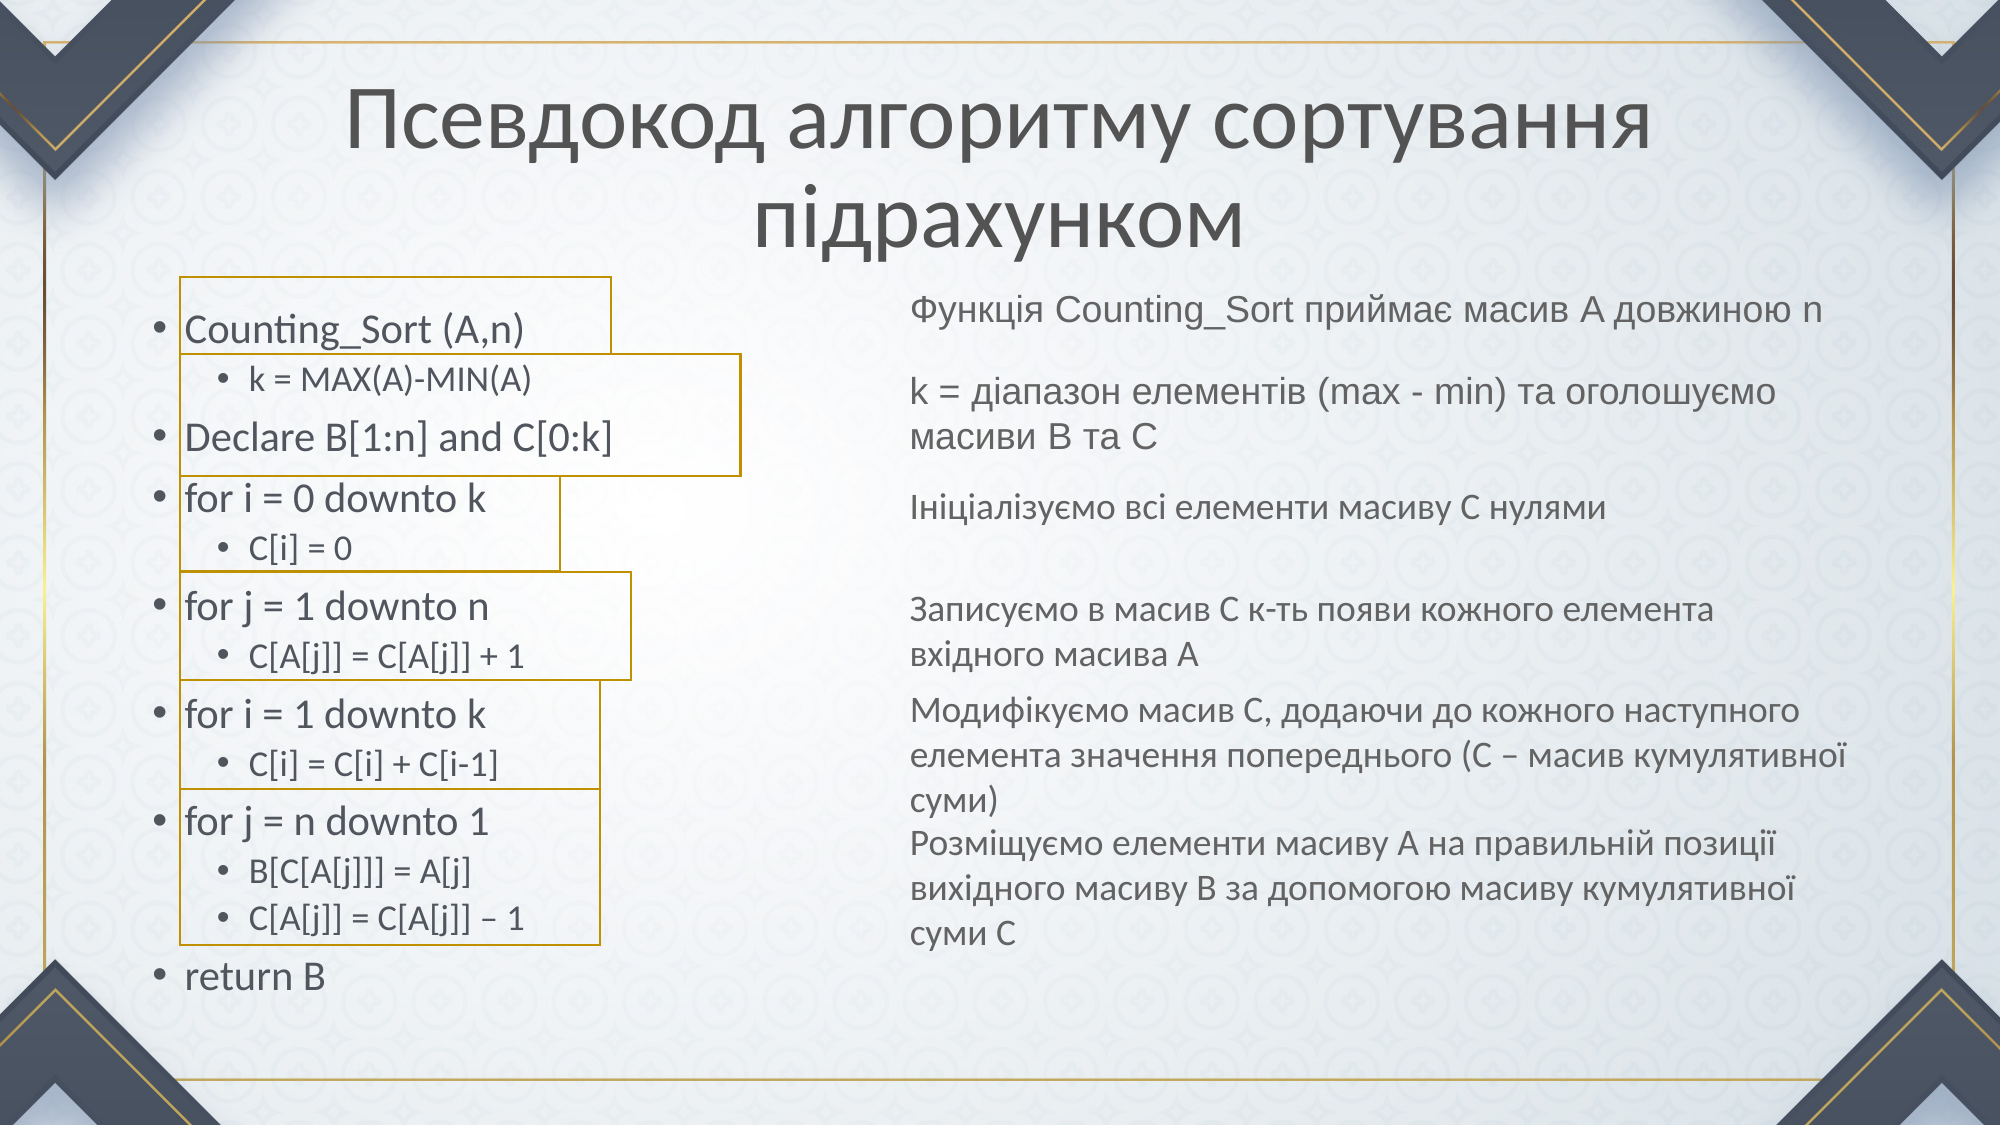

# Псевдокод алгоритму сортування підрахунком

Функція Counting_Sort приймає масив A довжиною n
Counting_Sort (A,n)
k = MAX(A)-MIN(A)
Declare B[1:n] and C[0:k]
for i = 0 downto k
C[i] = 0
for j = 1 downto n
C[A[j]] = C[A[j]] + 1
for i = 1 downto k
C[i] = C[i] + C[i-1]
for j = n downto 1
B[C[A[j]]] = A[j]
C[A[j]] = C[A[j]] – 1
return B

k = діапазон елементів (max - min) та оголошуємо масиви B та C
Ініціалізуємо всі елементи масиву С нулями

Записуємо в масив С к-ть появи кожного елемента вхідного масива А
Модифікуємо масив С, додаючи до кожного наступного елемента значення попереднього (С – масив кумулятивної суми)

Розміщуємо елементи масиву А на правильній позиції вихідного масиву В за допомогою масиву кумулятивної суми С